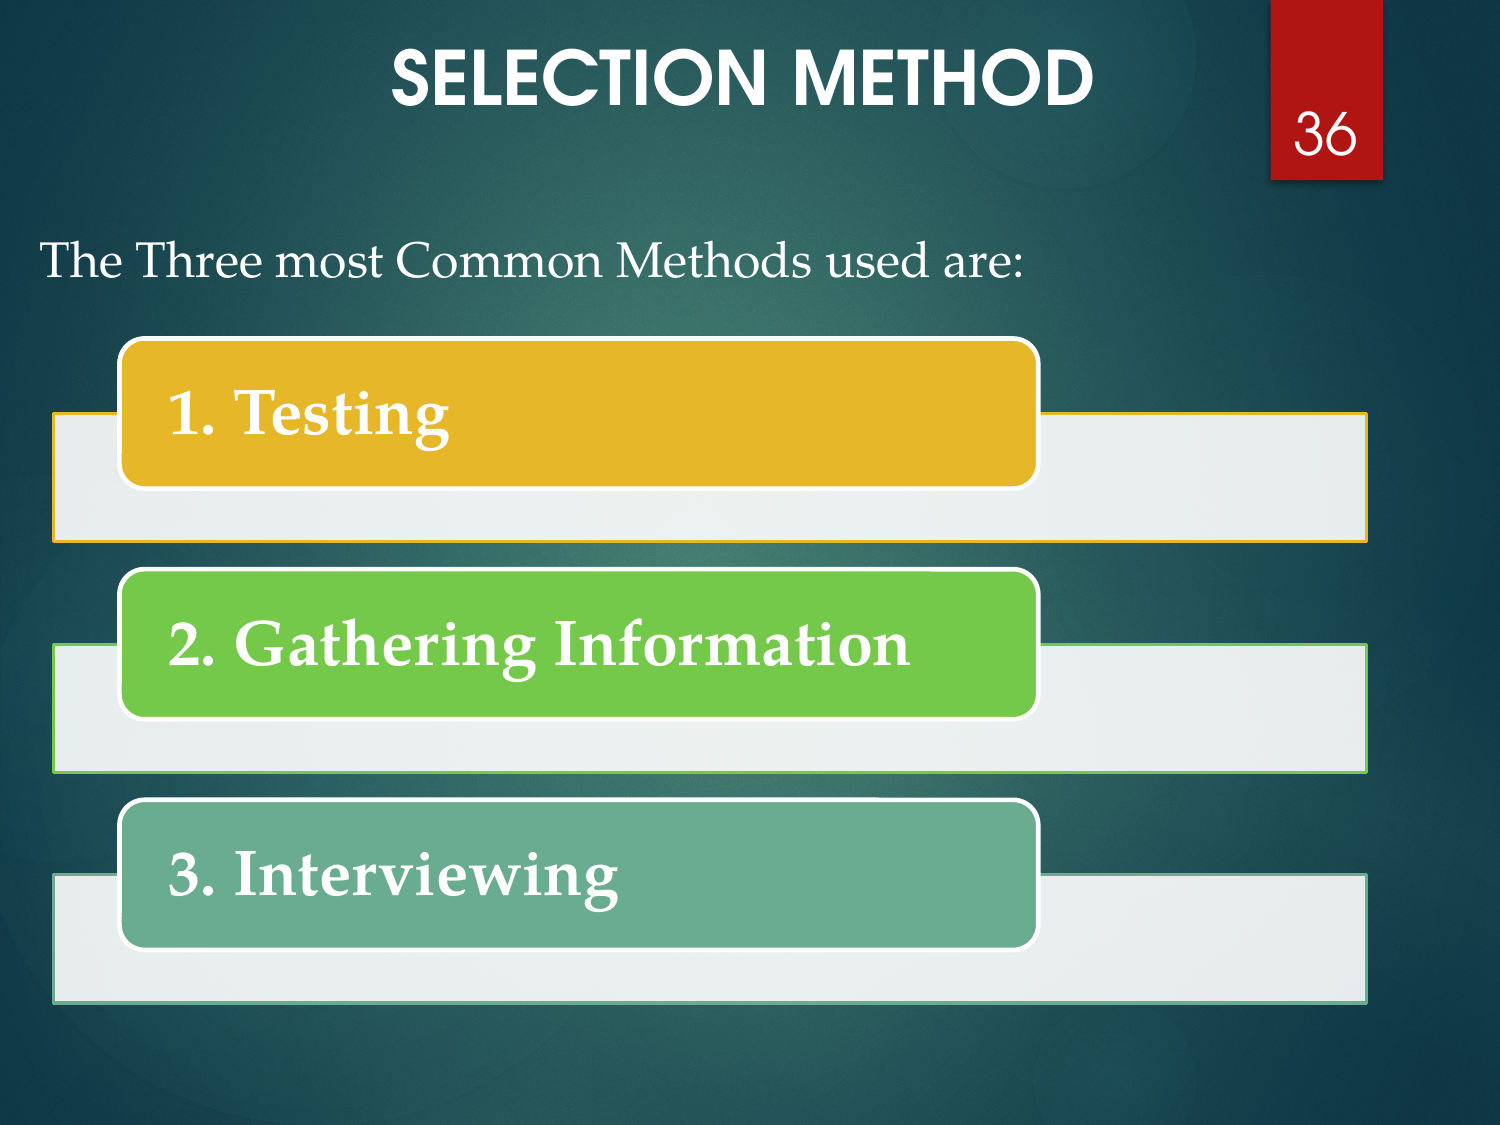

SELECTION METHOD
36
The Three most Common Methods used are:
1. Testing
2. Gathering Information
3. Interviewing